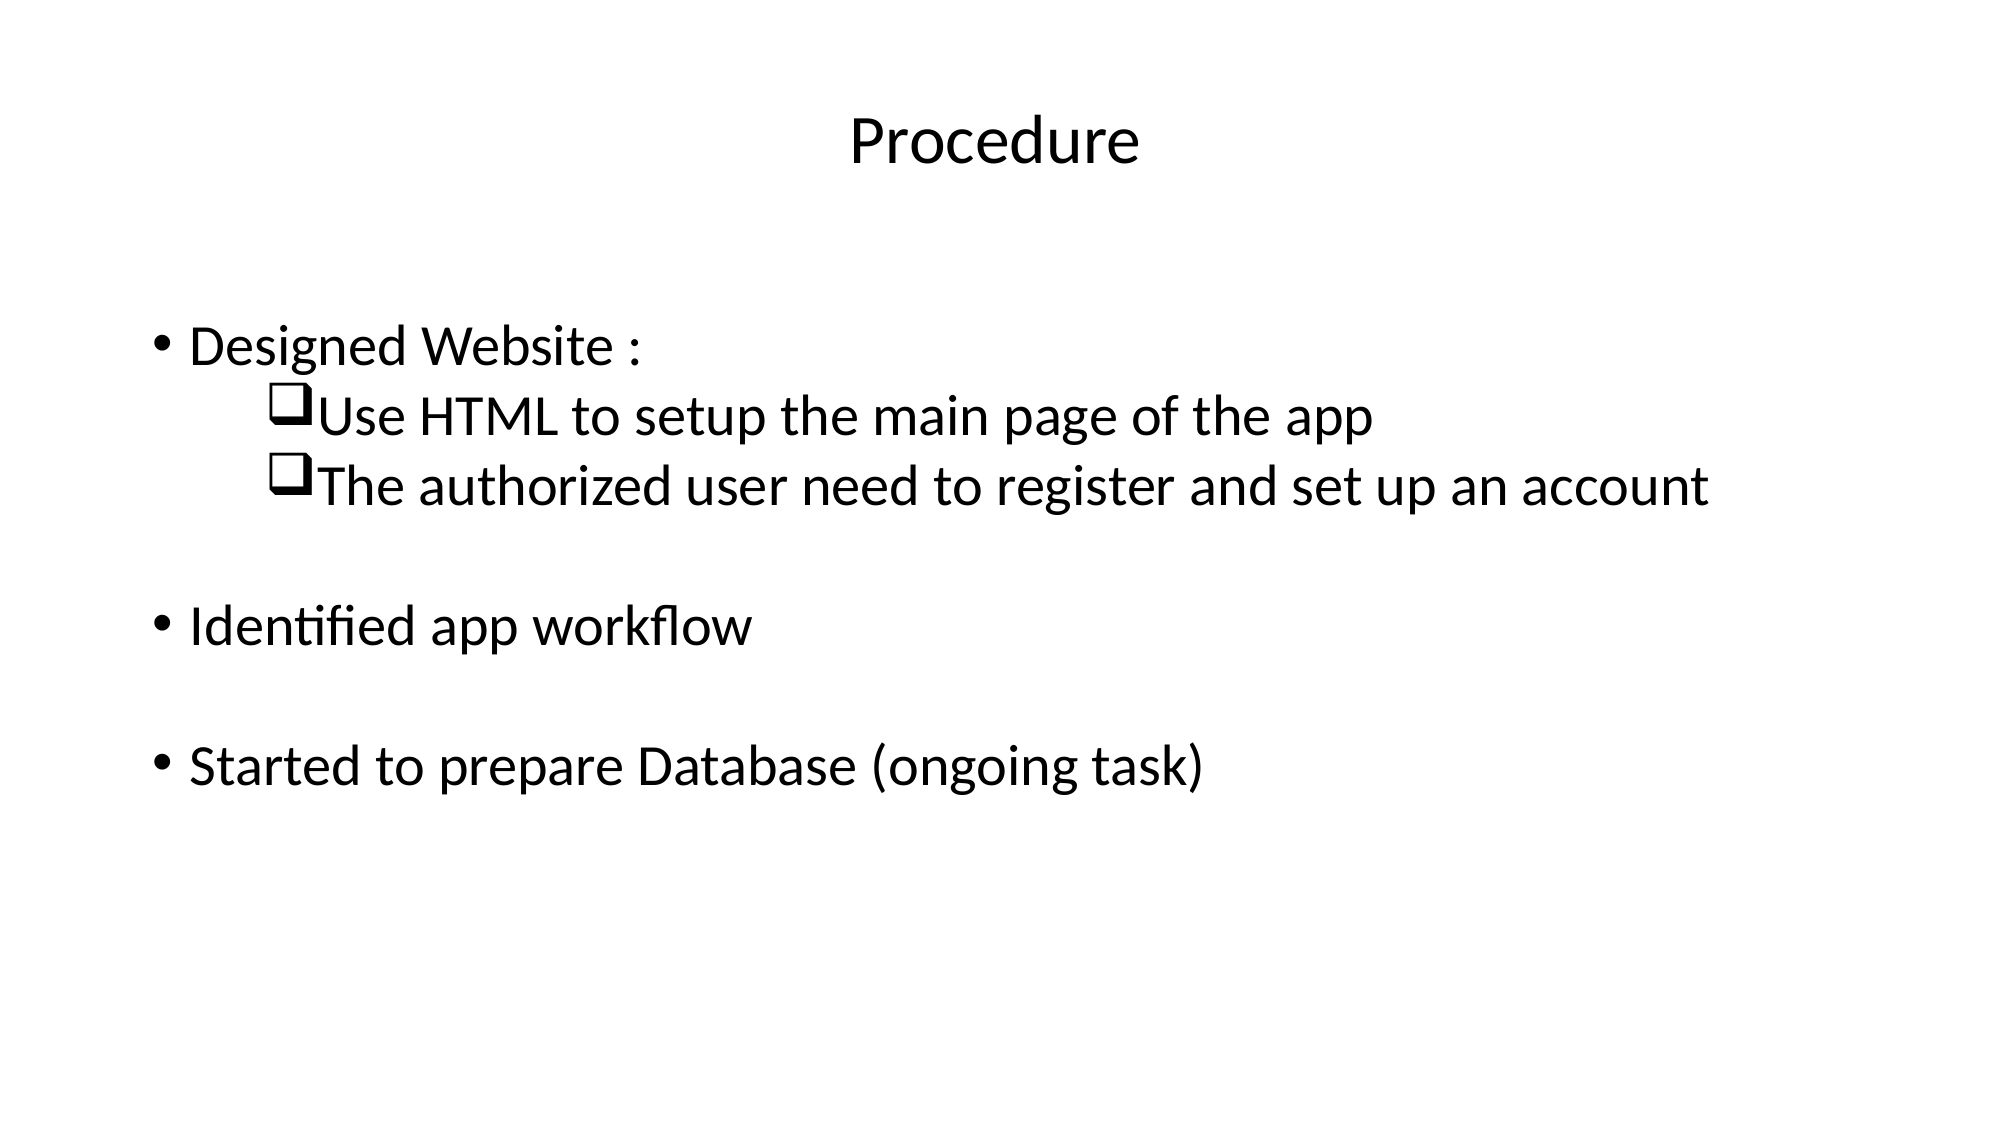

# Procedure
Designed Website :
Use HTML to setup the main page of the app
The authorized user need to register and set up an account

Identified app workflow

Started to prepare Database (ongoing task)